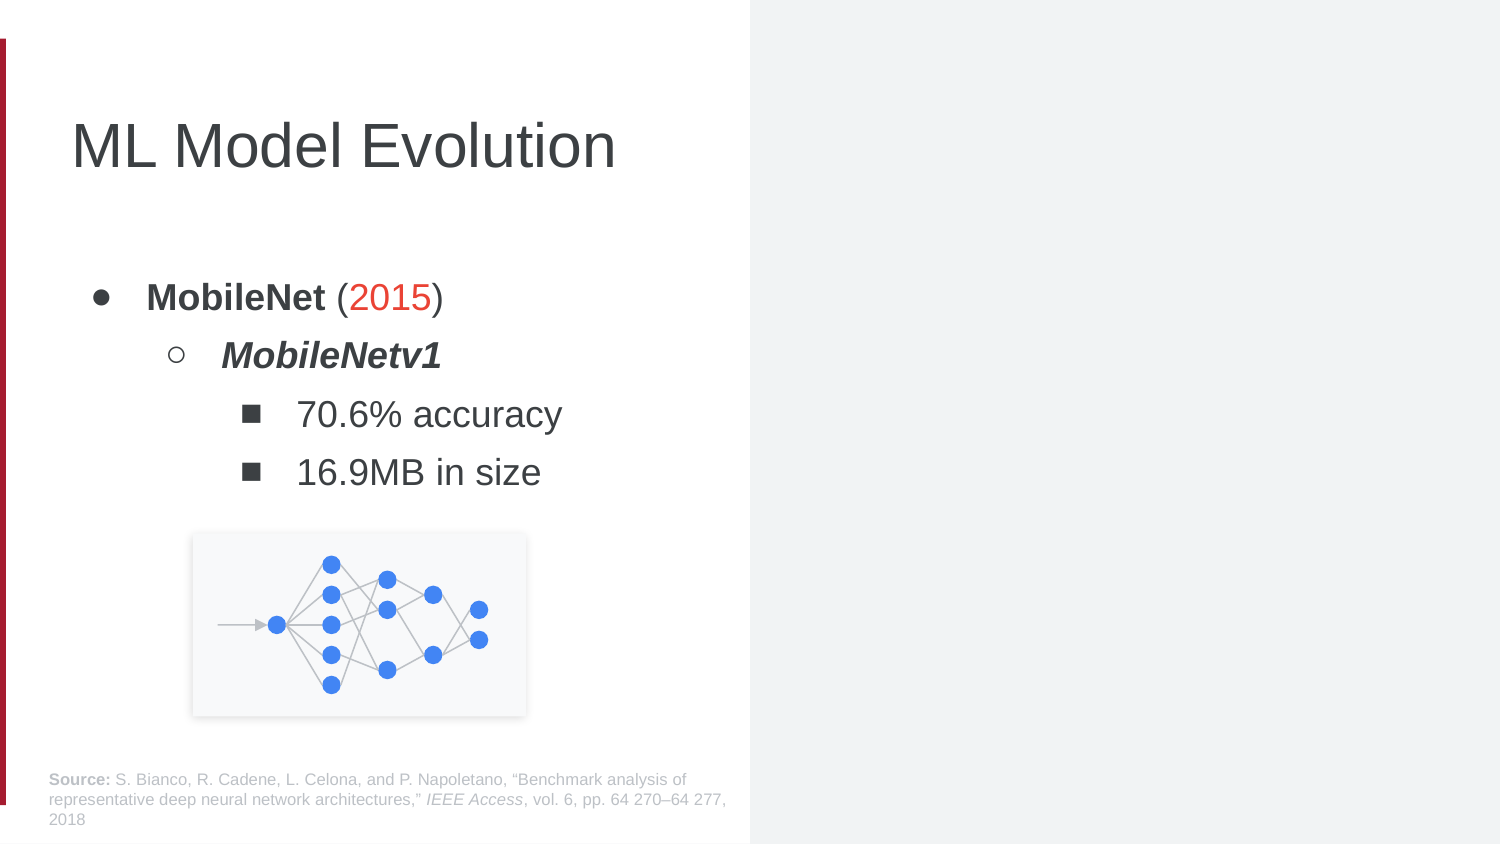

# ML Model Evolution
MobileNet (2015)
MobileNetv1
70.6% accuracy
16.9MB in size

Source: S. Bianco, R. Cadene, L. Celona, and P. Napoletano, “Benchmark analysis of representative deep neural network architectures,” IEEE Access, vol. 6, pp. 64 270–64 277, 2018